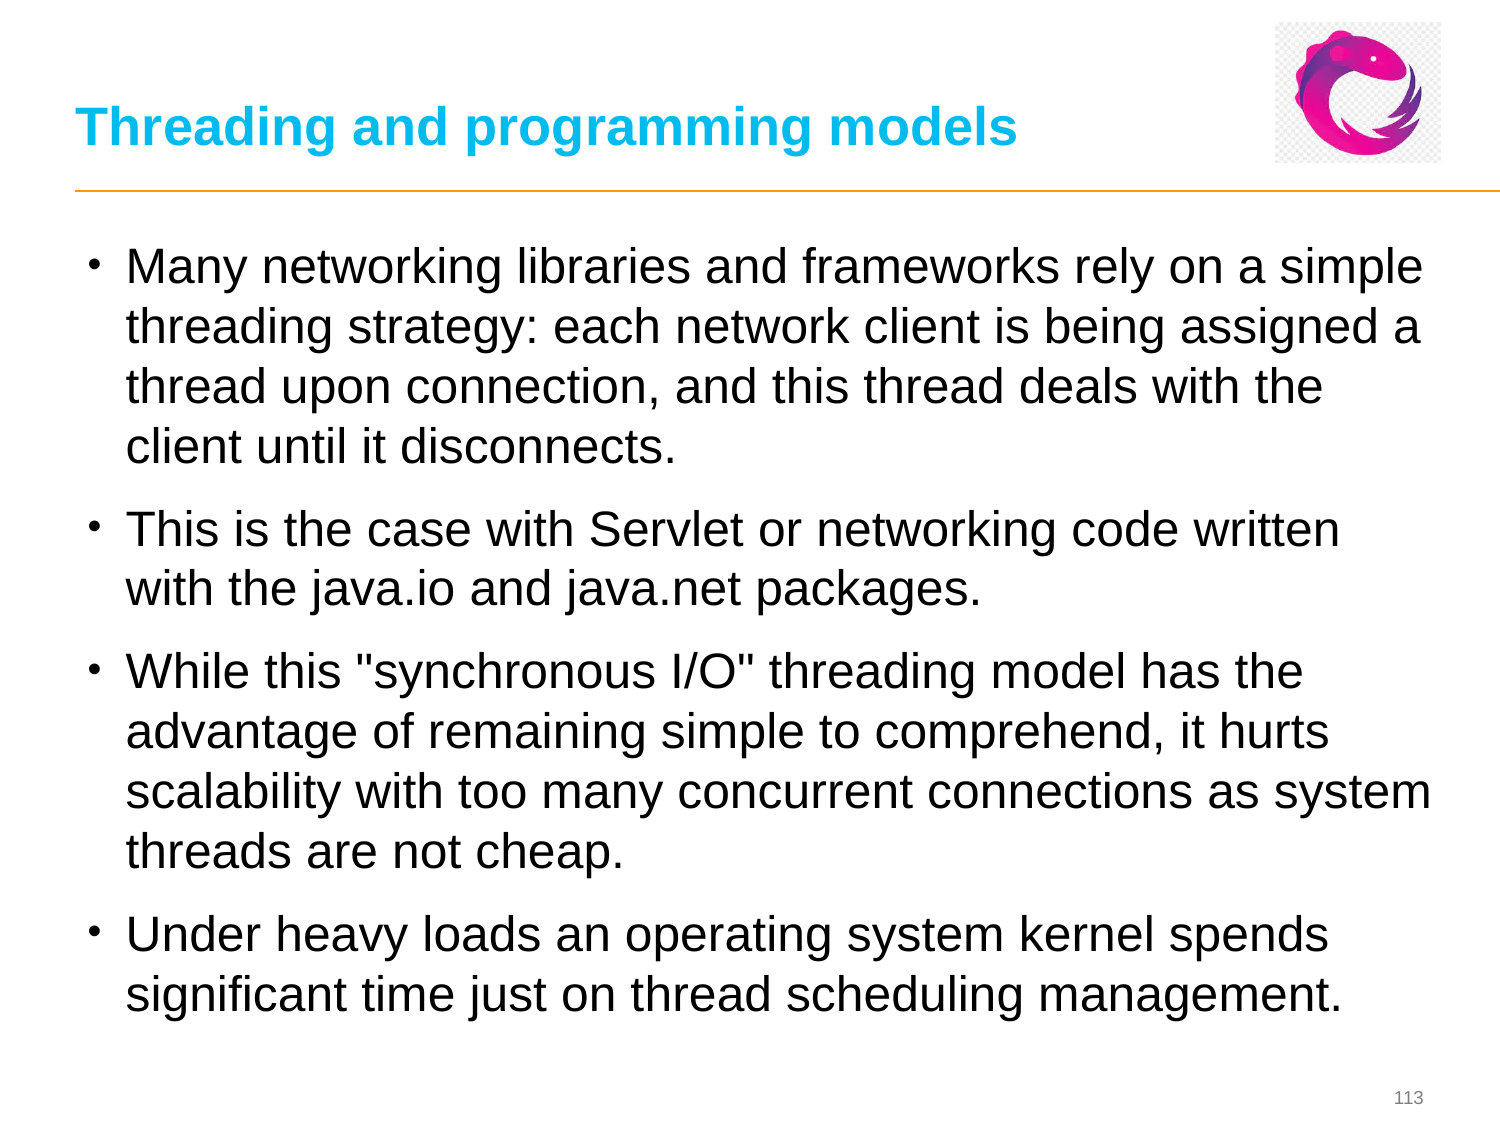

# Threading and programming models
Many networking libraries and frameworks rely on a simple threading strategy: each network client is being assigned a thread upon connection, and this thread deals with the client until it disconnects.
This is the case with Servlet or networking code written with the java.io and java.net packages.
While this "synchronous I/O" threading model has the advantage of remaining simple to comprehend, it hurts scalability with too many concurrent connections as system threads are not cheap.
Under heavy loads an operating system kernel spends significant time just on thread scheduling management.